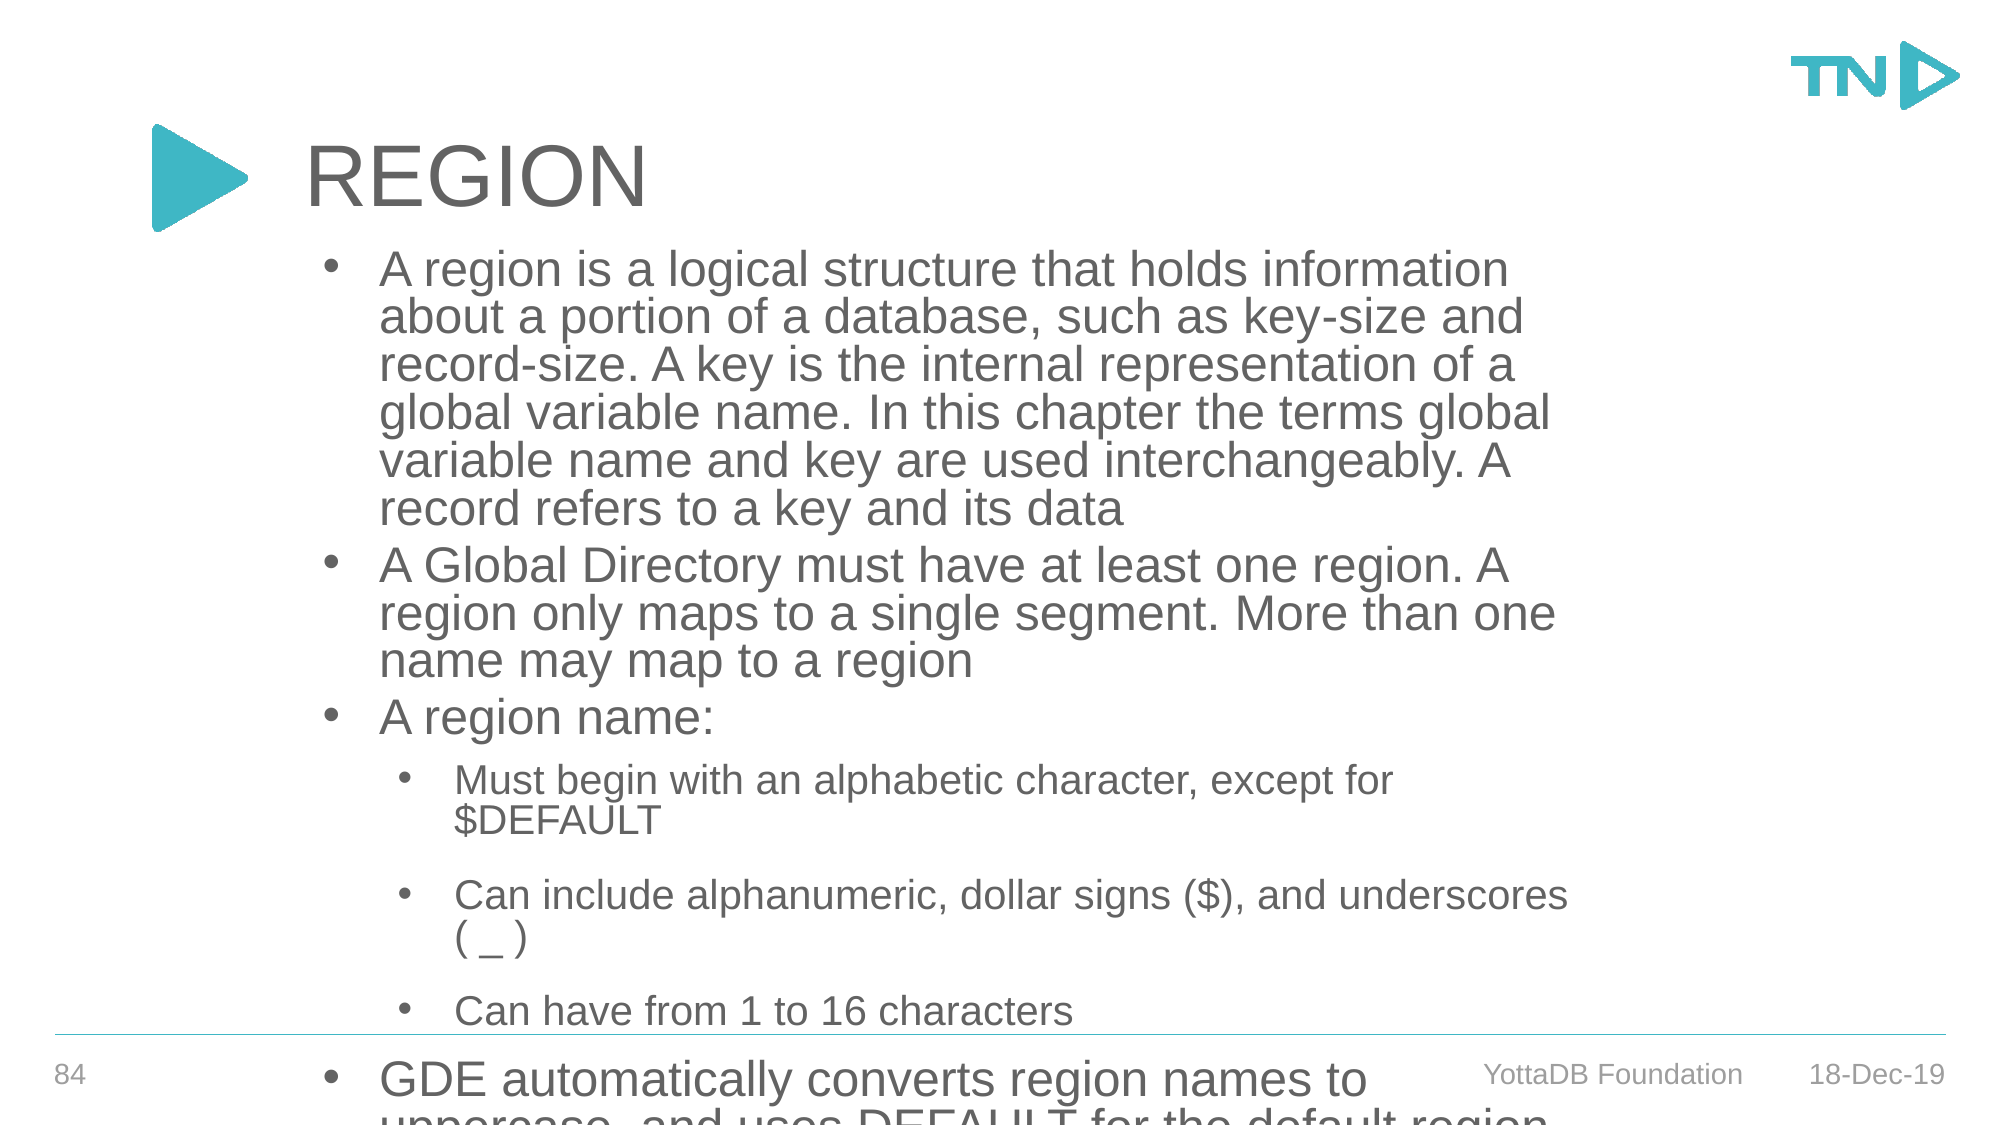

# REGION
A region is a logical structure that holds information about a portion of a database, such as key-size and record-size. A key is the internal representation of a global variable name. In this chapter the terms global variable name and key are used interchangeably. A record refers to a key and its data
A Global Directory must have at least one region. A region only maps to a single segment. More than one name may map to a region
A region name:
Must begin with an alphabetic character, except for $DEFAULT
Can include alphanumeric, dollar signs ($), and underscores ( _ )
Can have from 1 to 16 characters
GDE automatically converts region names to uppercase, and uses DEFAULT for the default region name

84
YottaDB Foundation
18-Dec-19